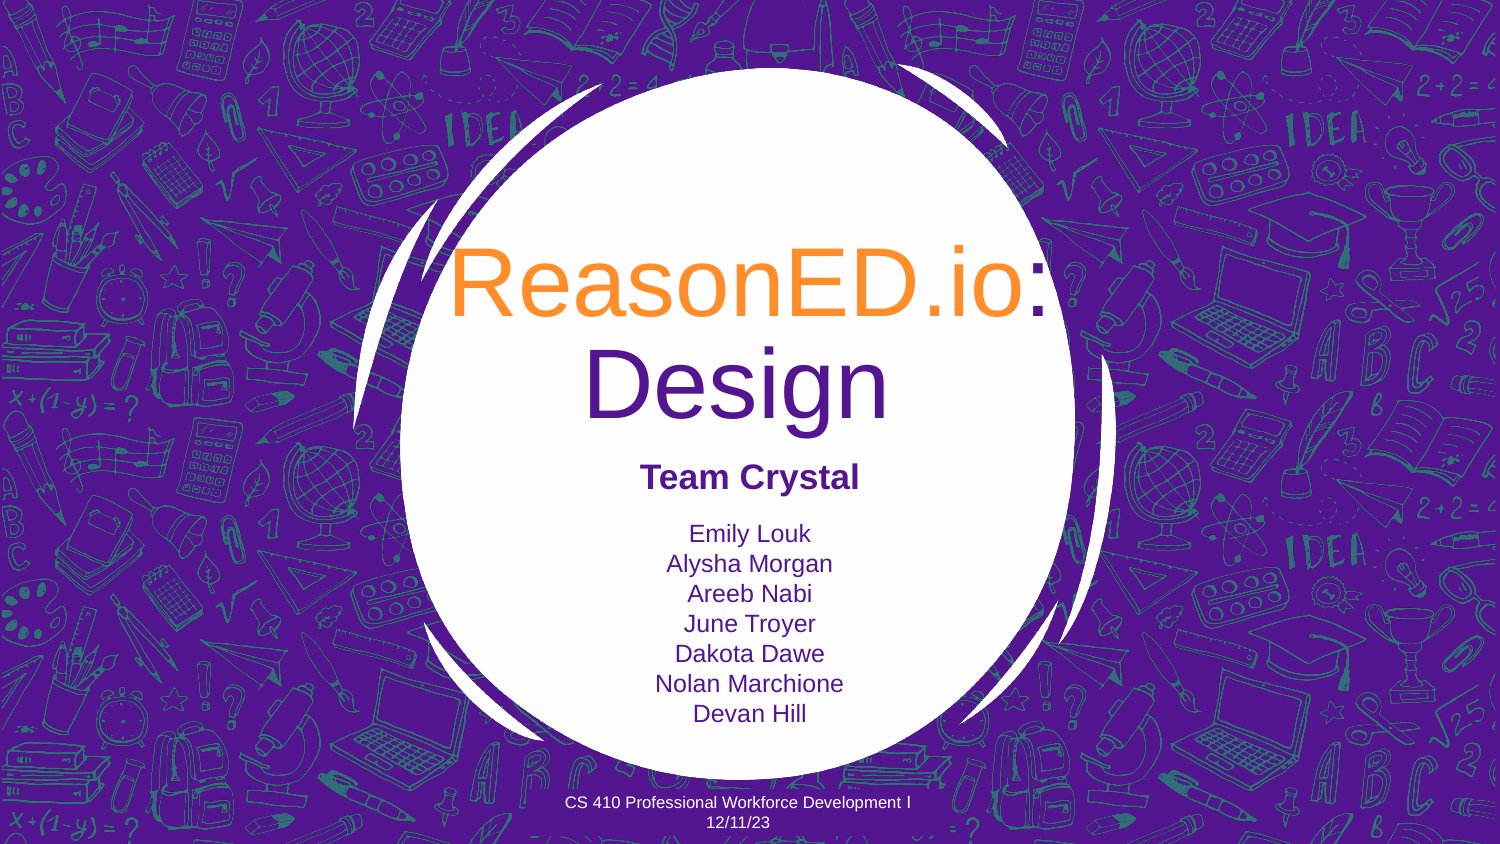

# ReasonED.io:
Design
Team Crystal
Emily Louk
Alysha Morgan
Areeb Nabi
June Troyer
Dakota Dawe
Nolan Marchione
Devan Hill

CS 410 Professional Workforce Development Ⅰ
12/11/23